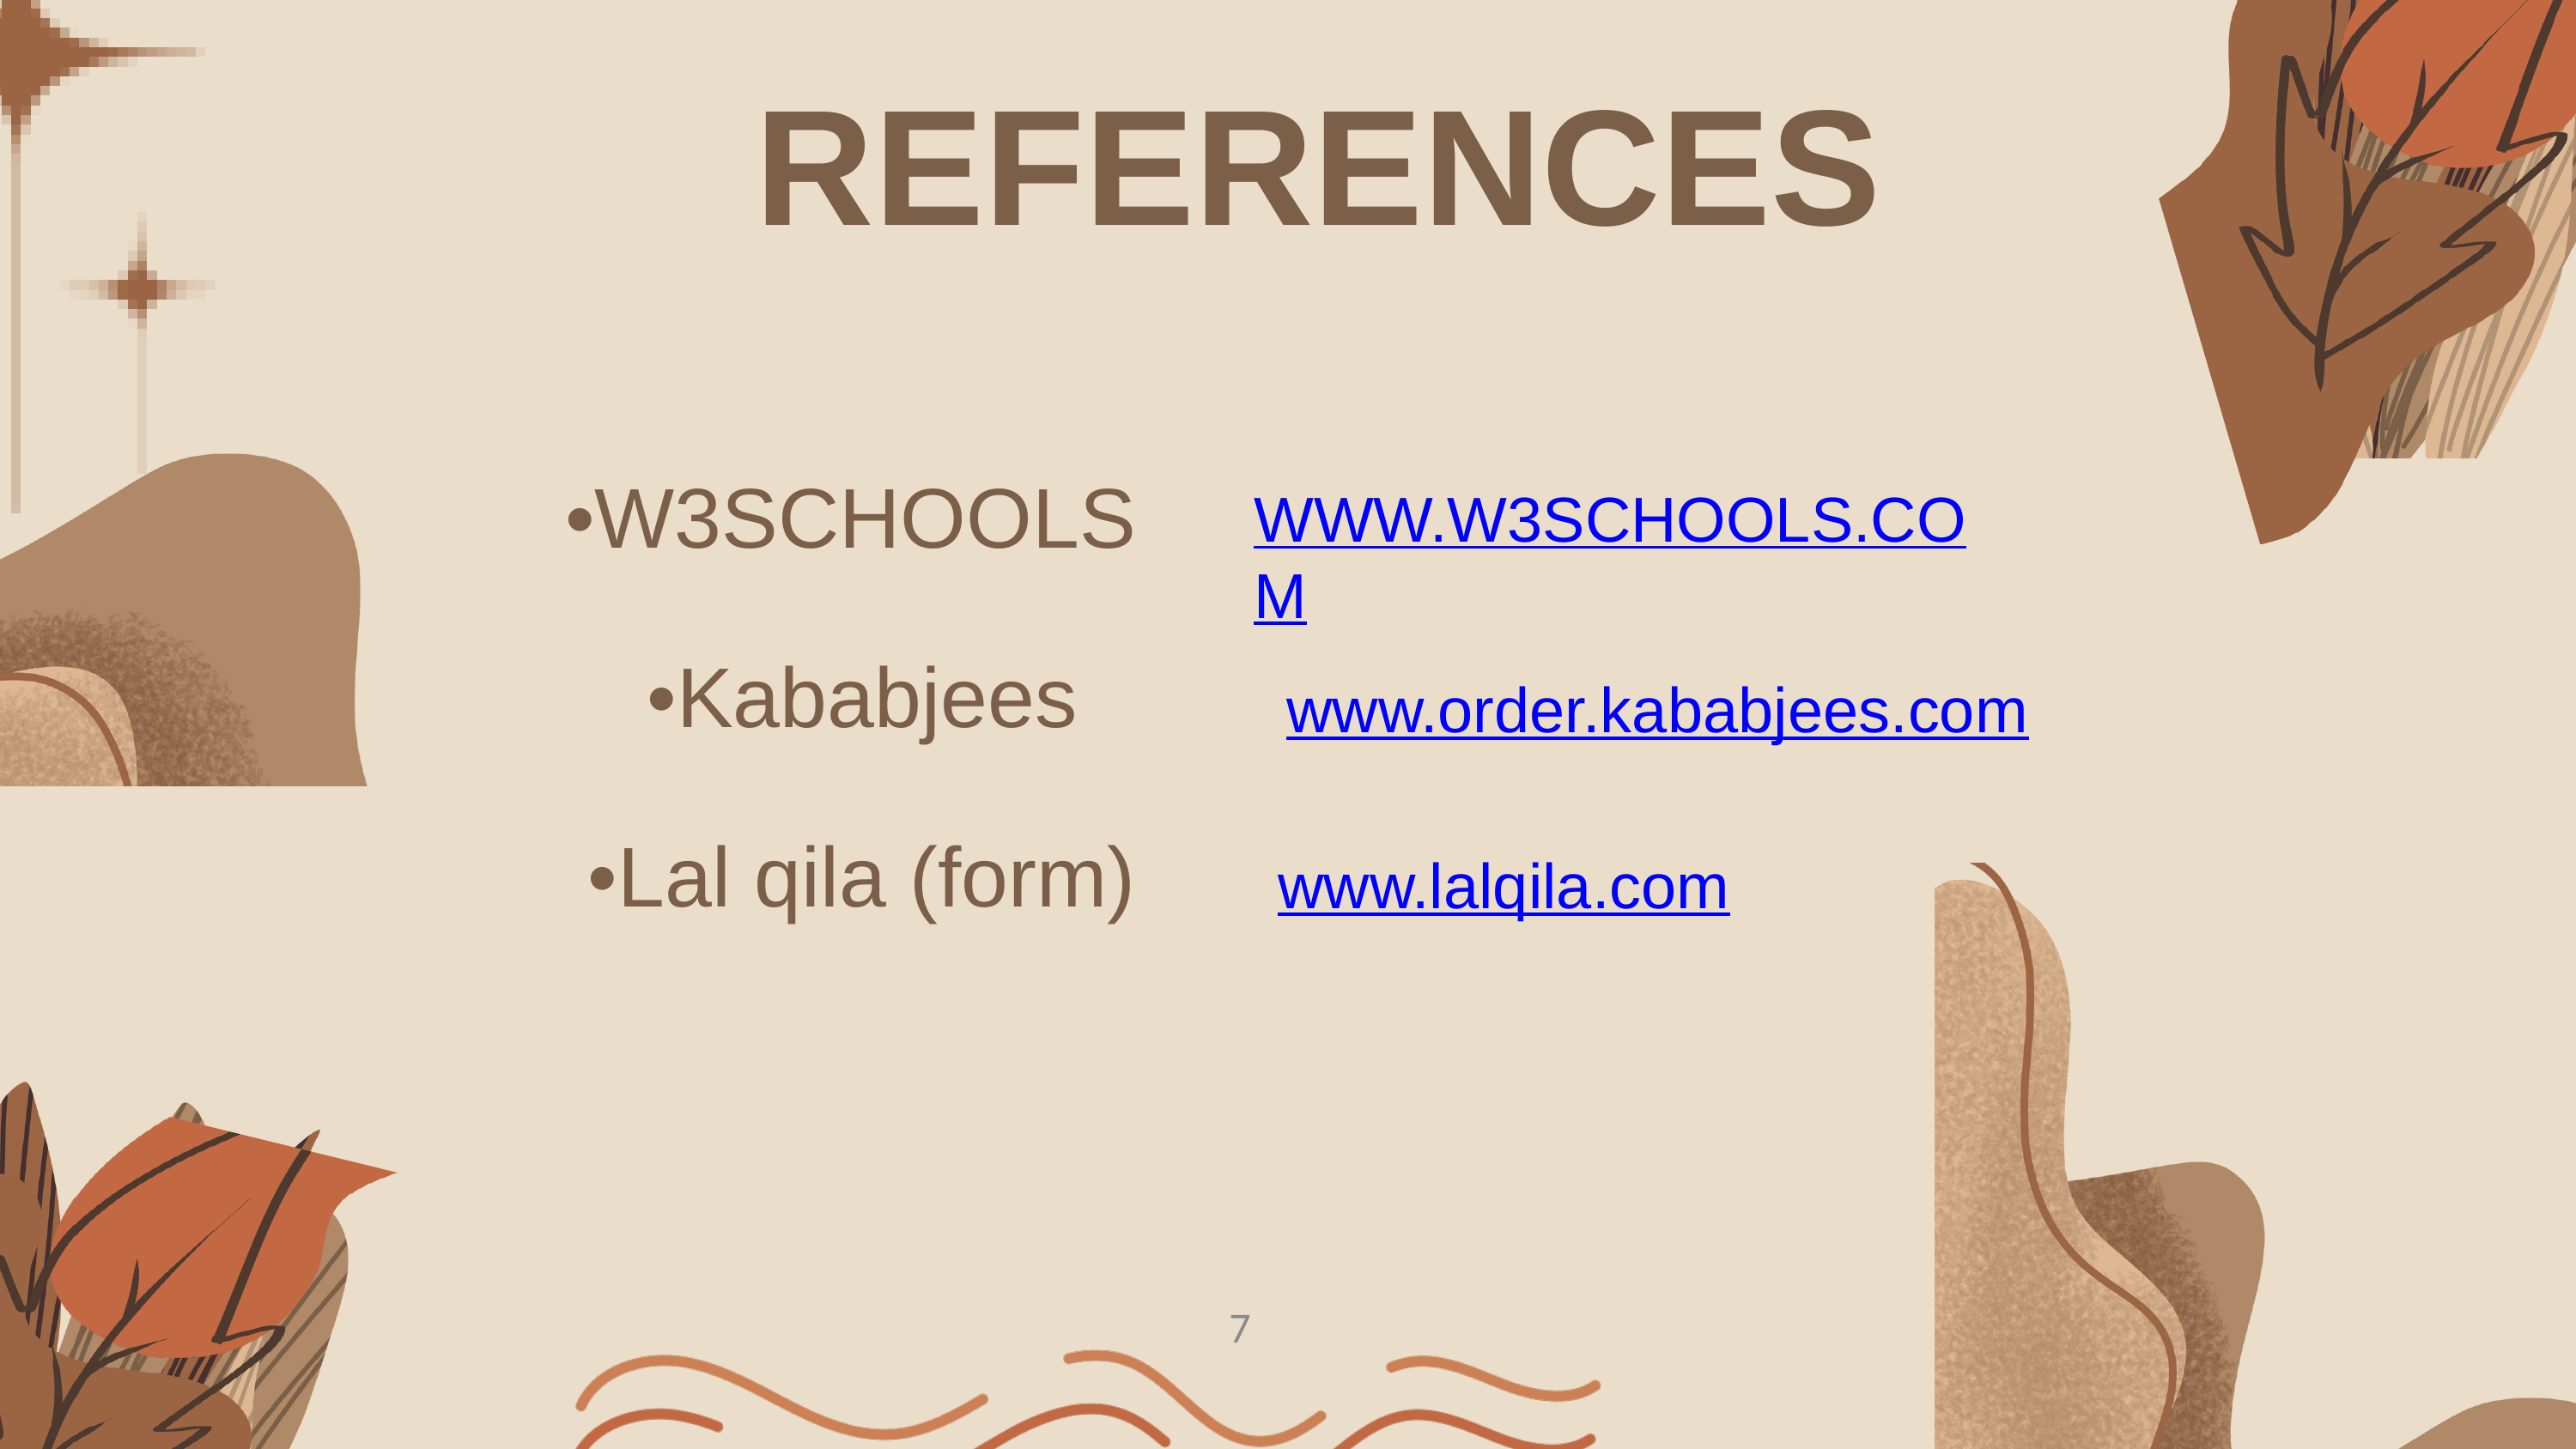

REFERENCES
WWW.W3SCHOOLS.COM
•W3SCHOOLS

•Kababjees

•Lal qila (form)

www.order.kababjees.com
www.lalqila.com

7